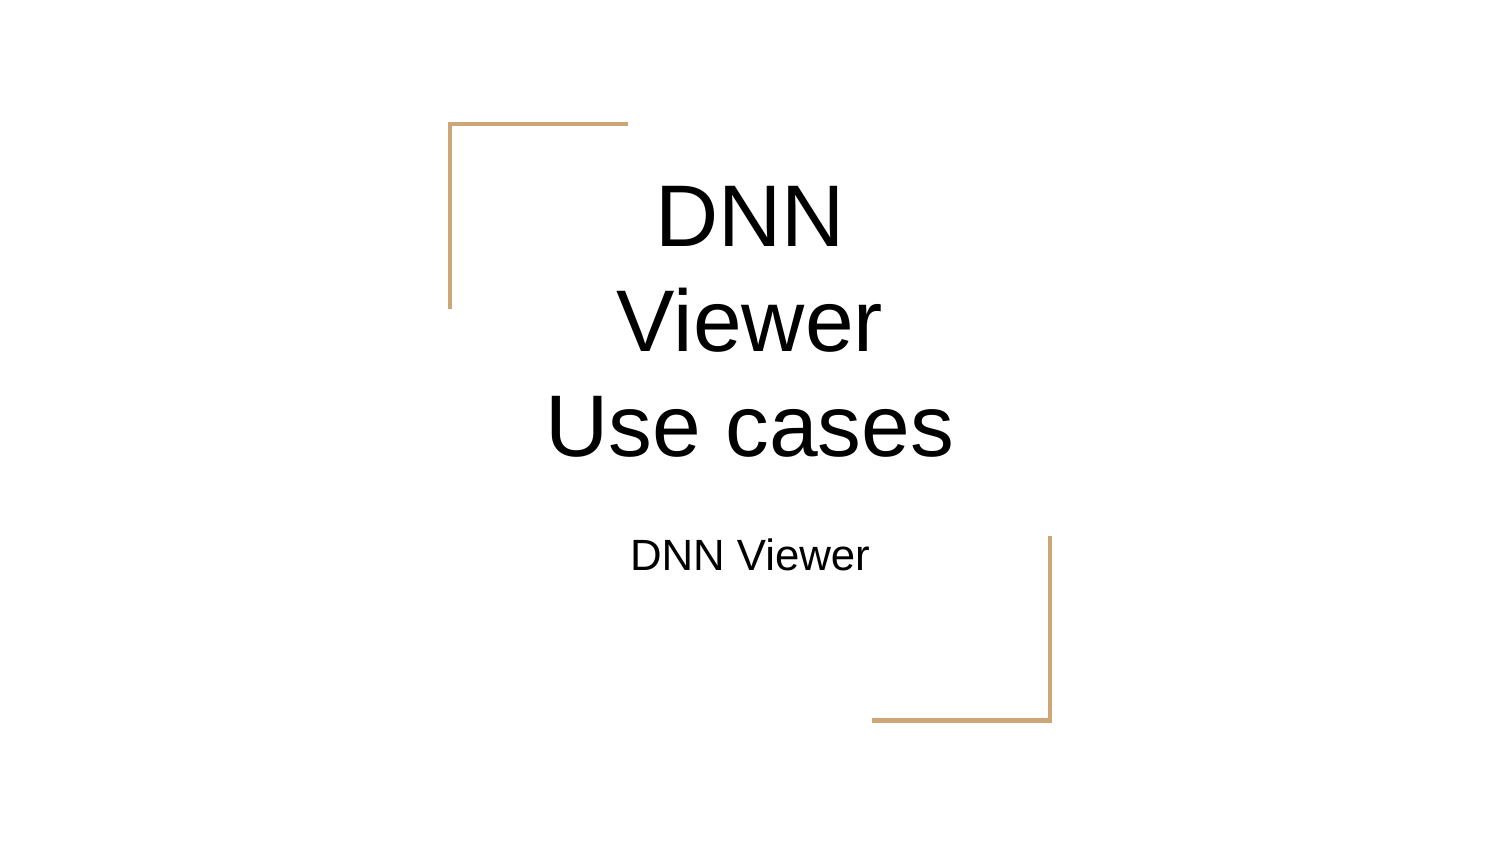

# DNN Viewer Use cases
DNN Viewer